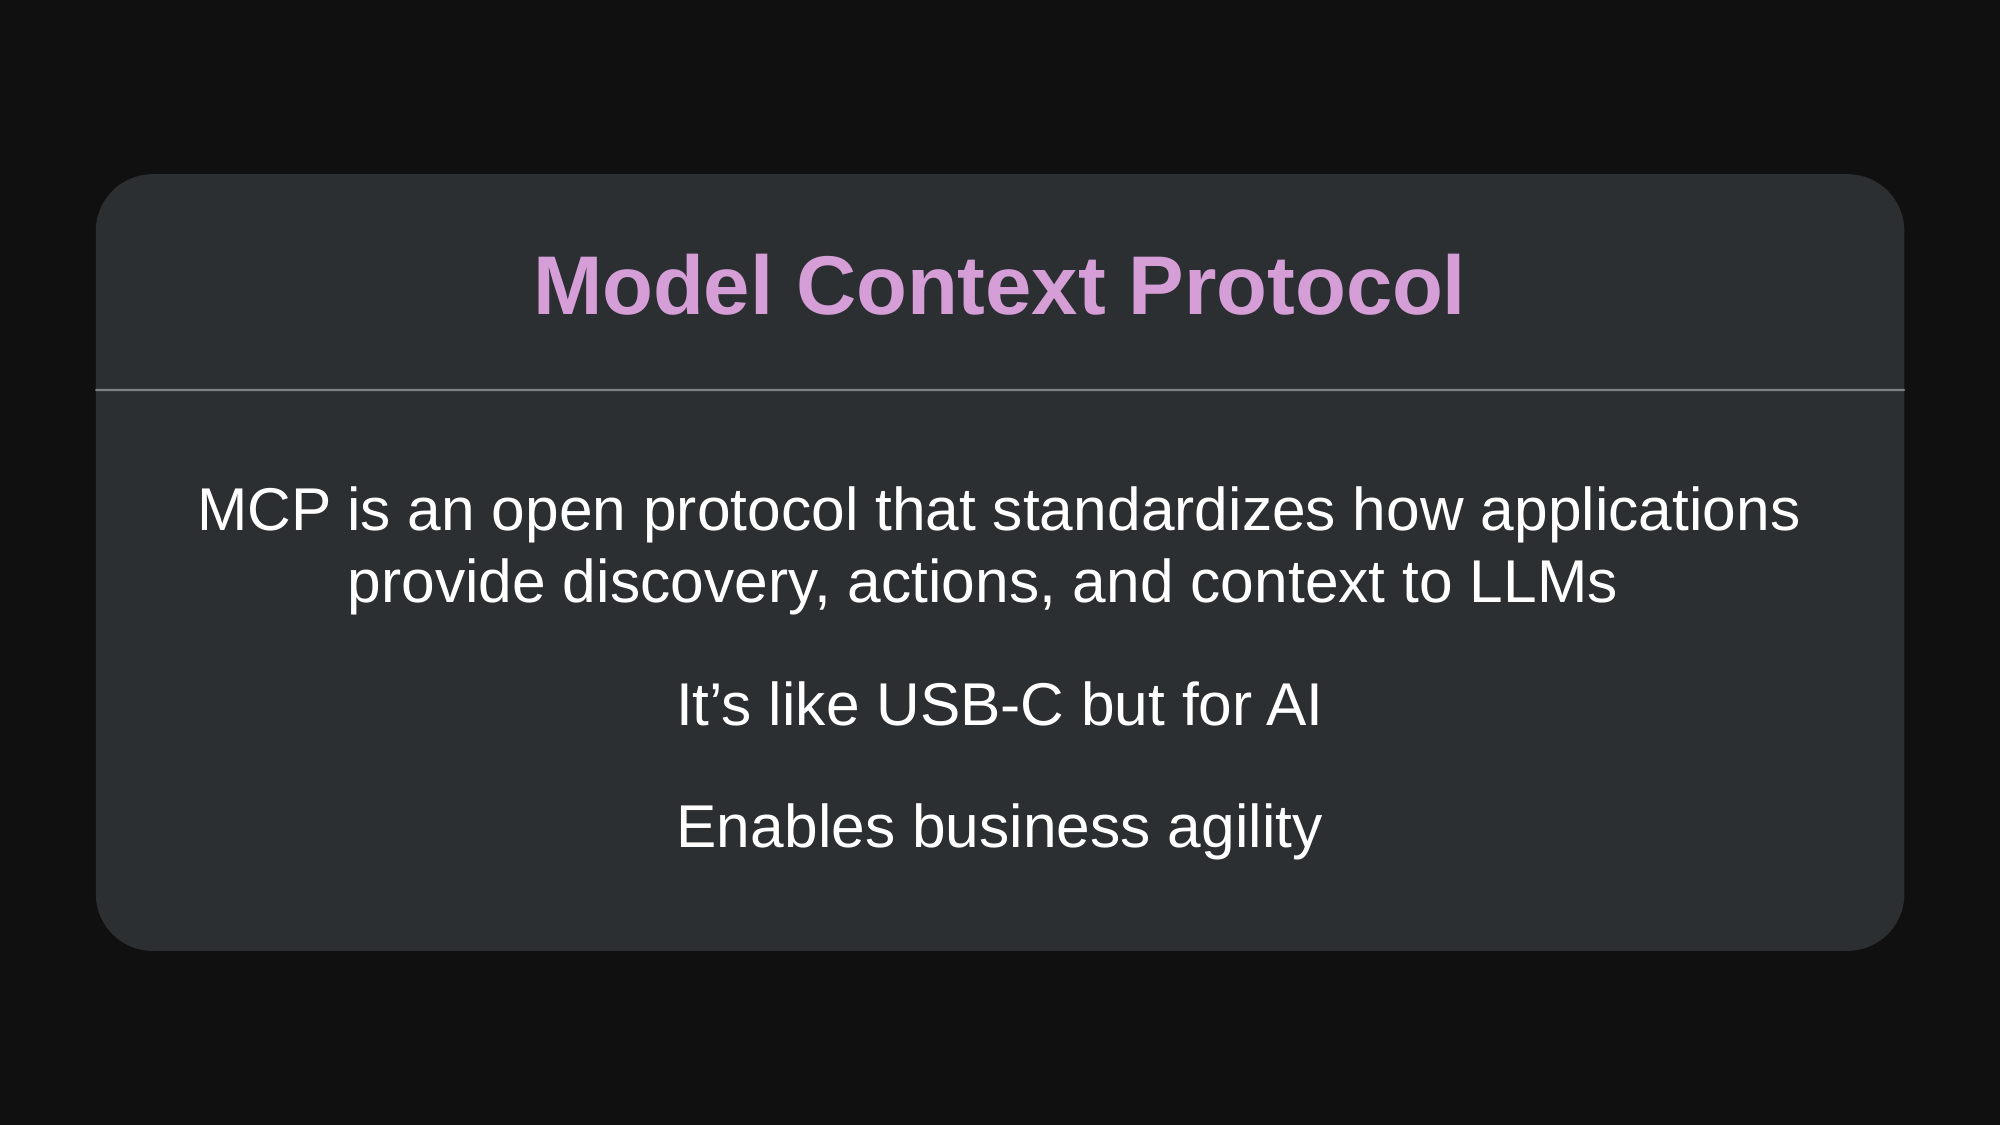

Definition of MCP

Model Context Protocol
MCP is an open protocol that standardizes how applications provide discovery, actions, and context to LLMs
It’s like USB-C but for AI
Enables business agility